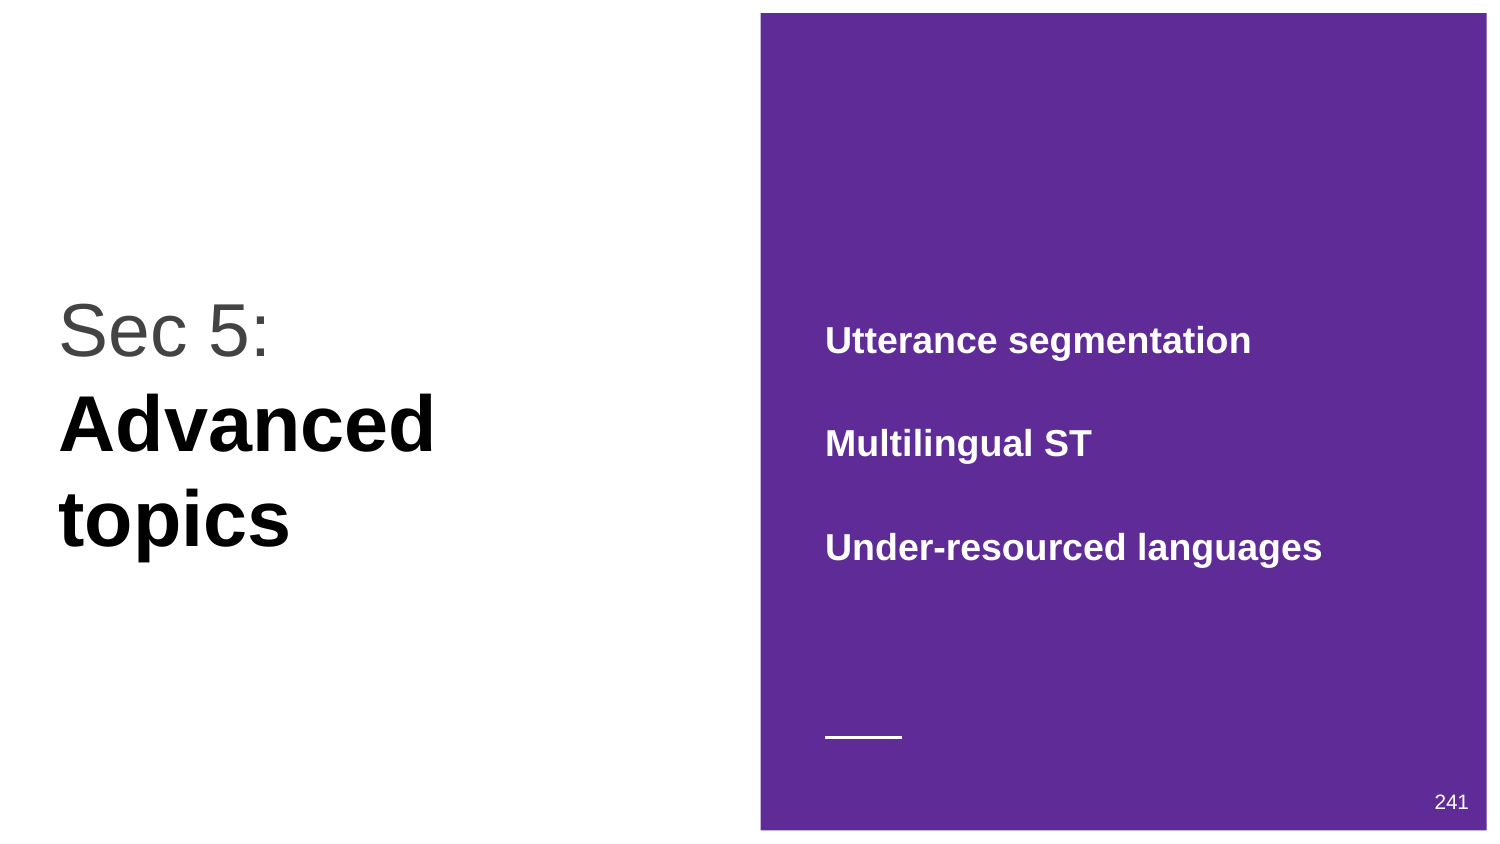

Utterance segmentation

Multilingual ST

Under-resourced languages

# Sec 5: Advanced topics
241